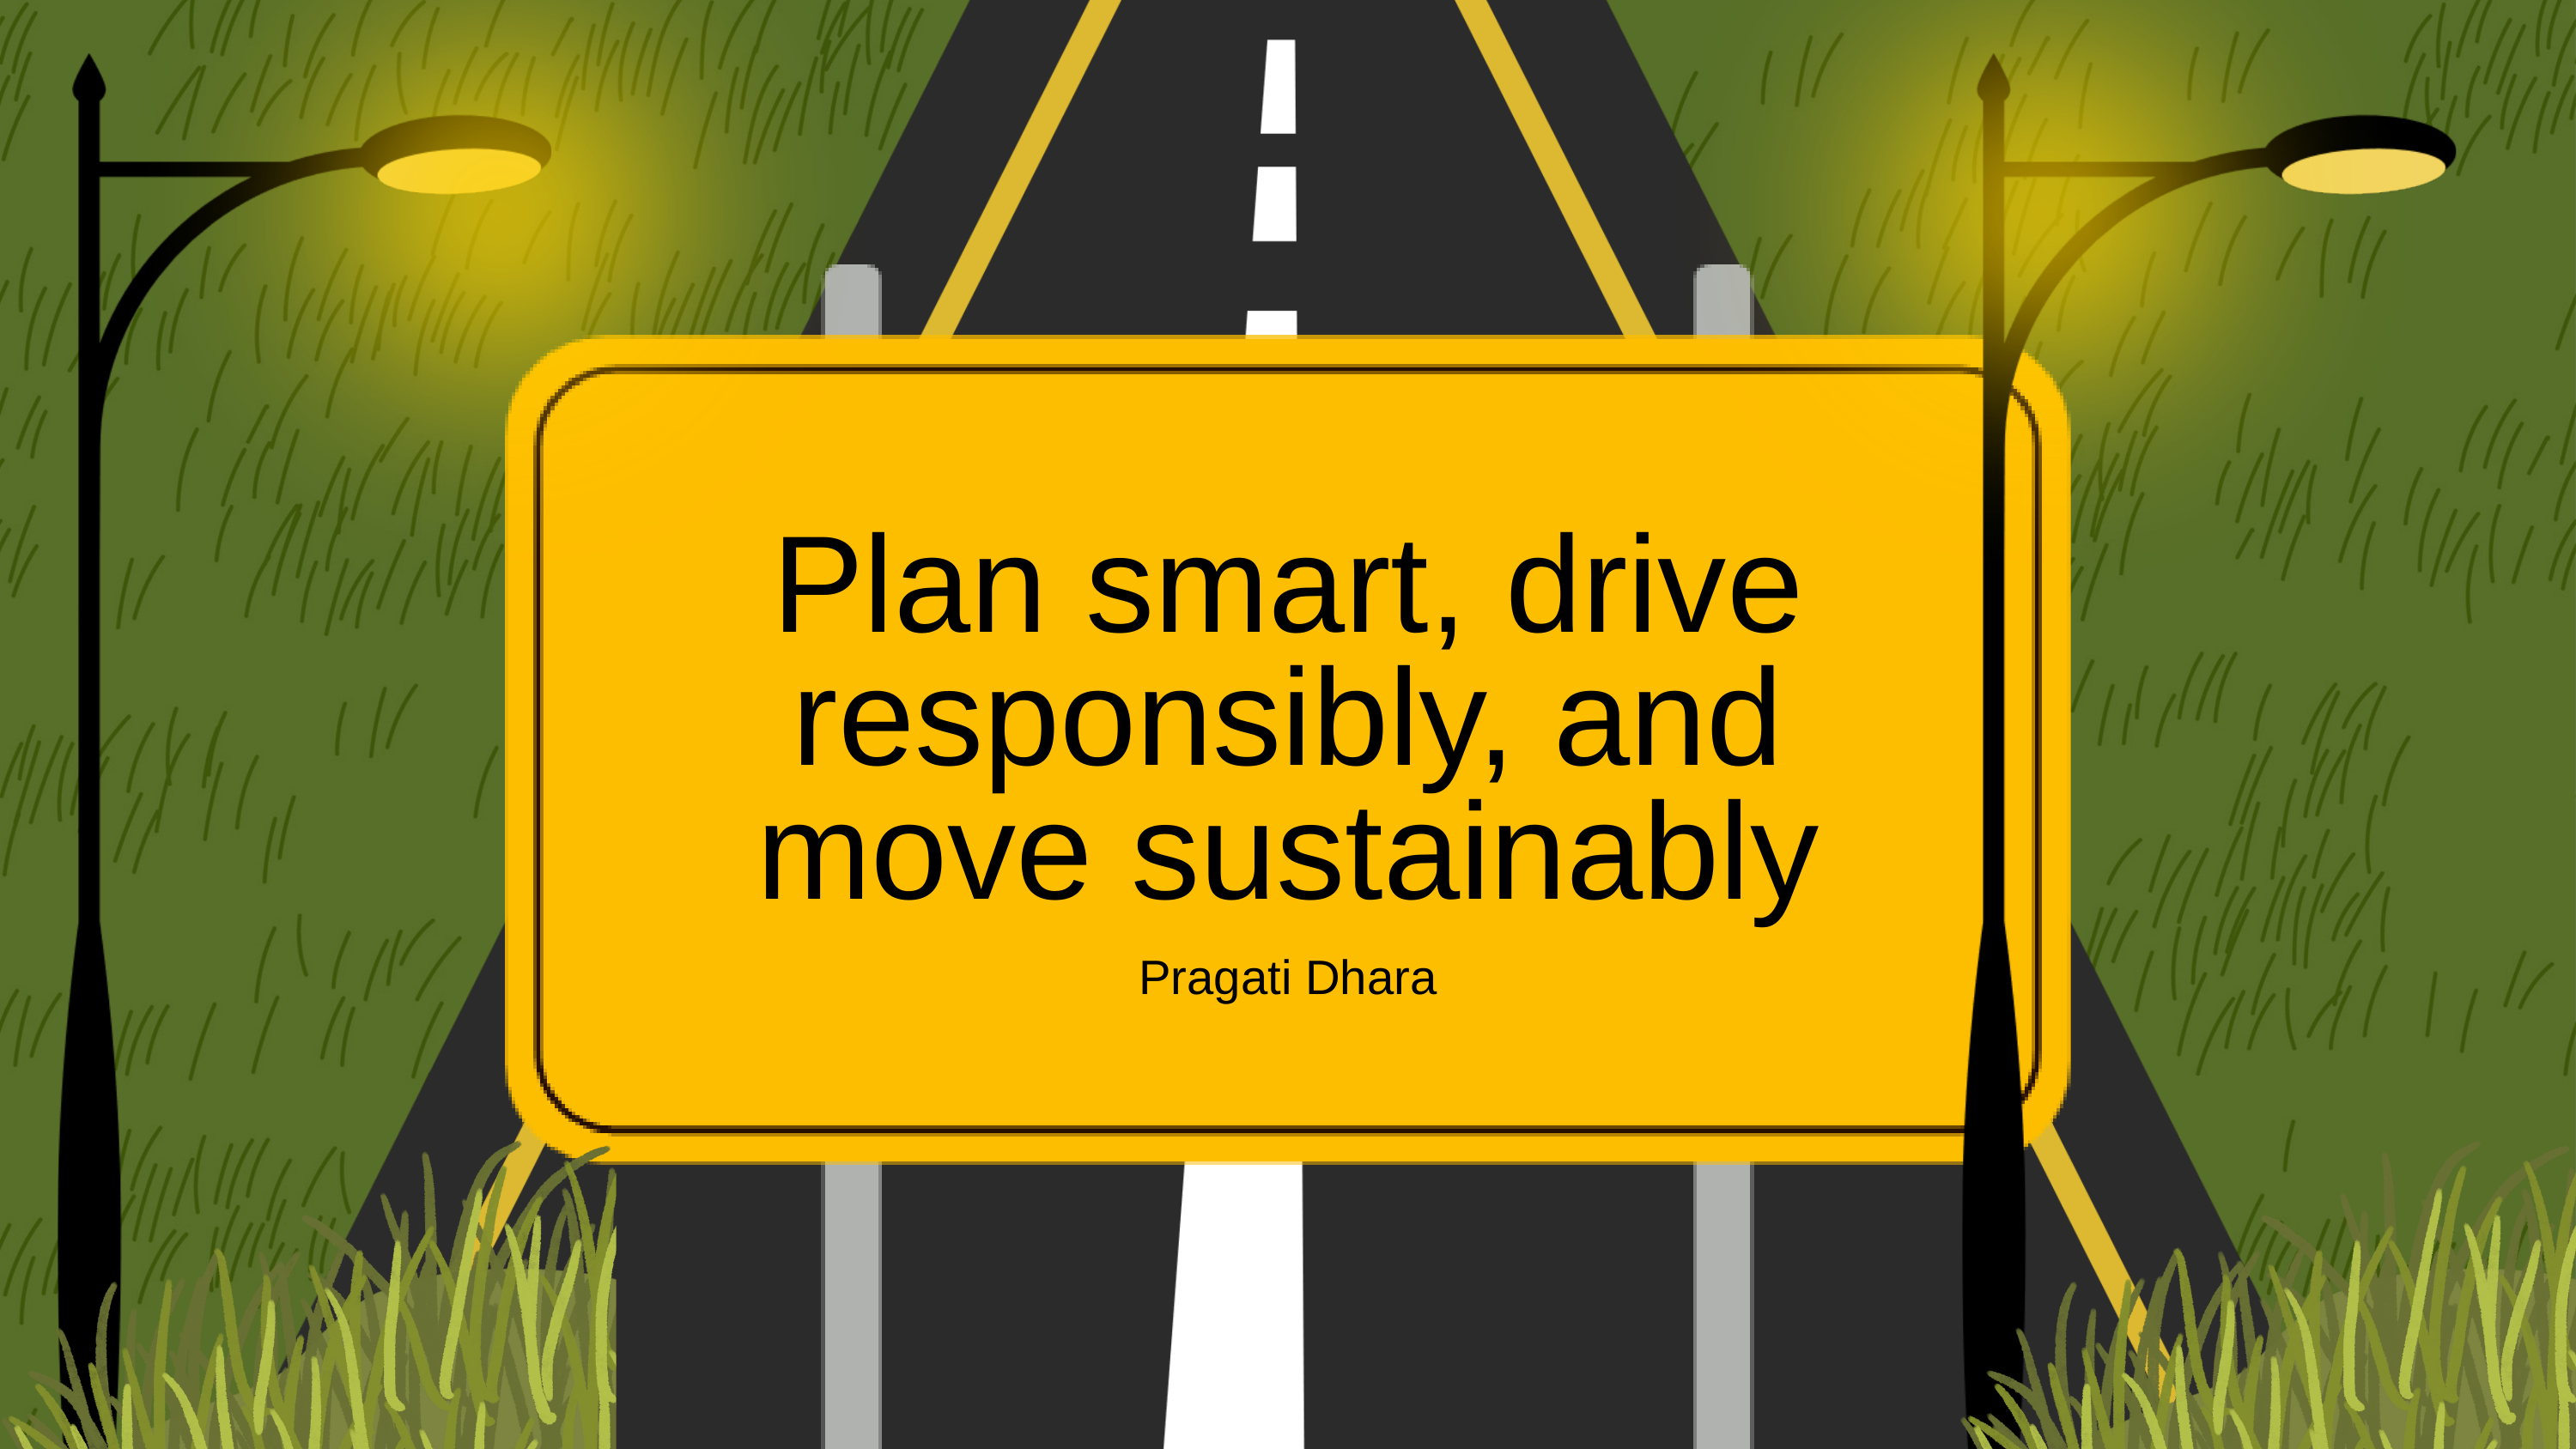

Plan smart, drive responsibly, and move sustainably
Pragati Dhara